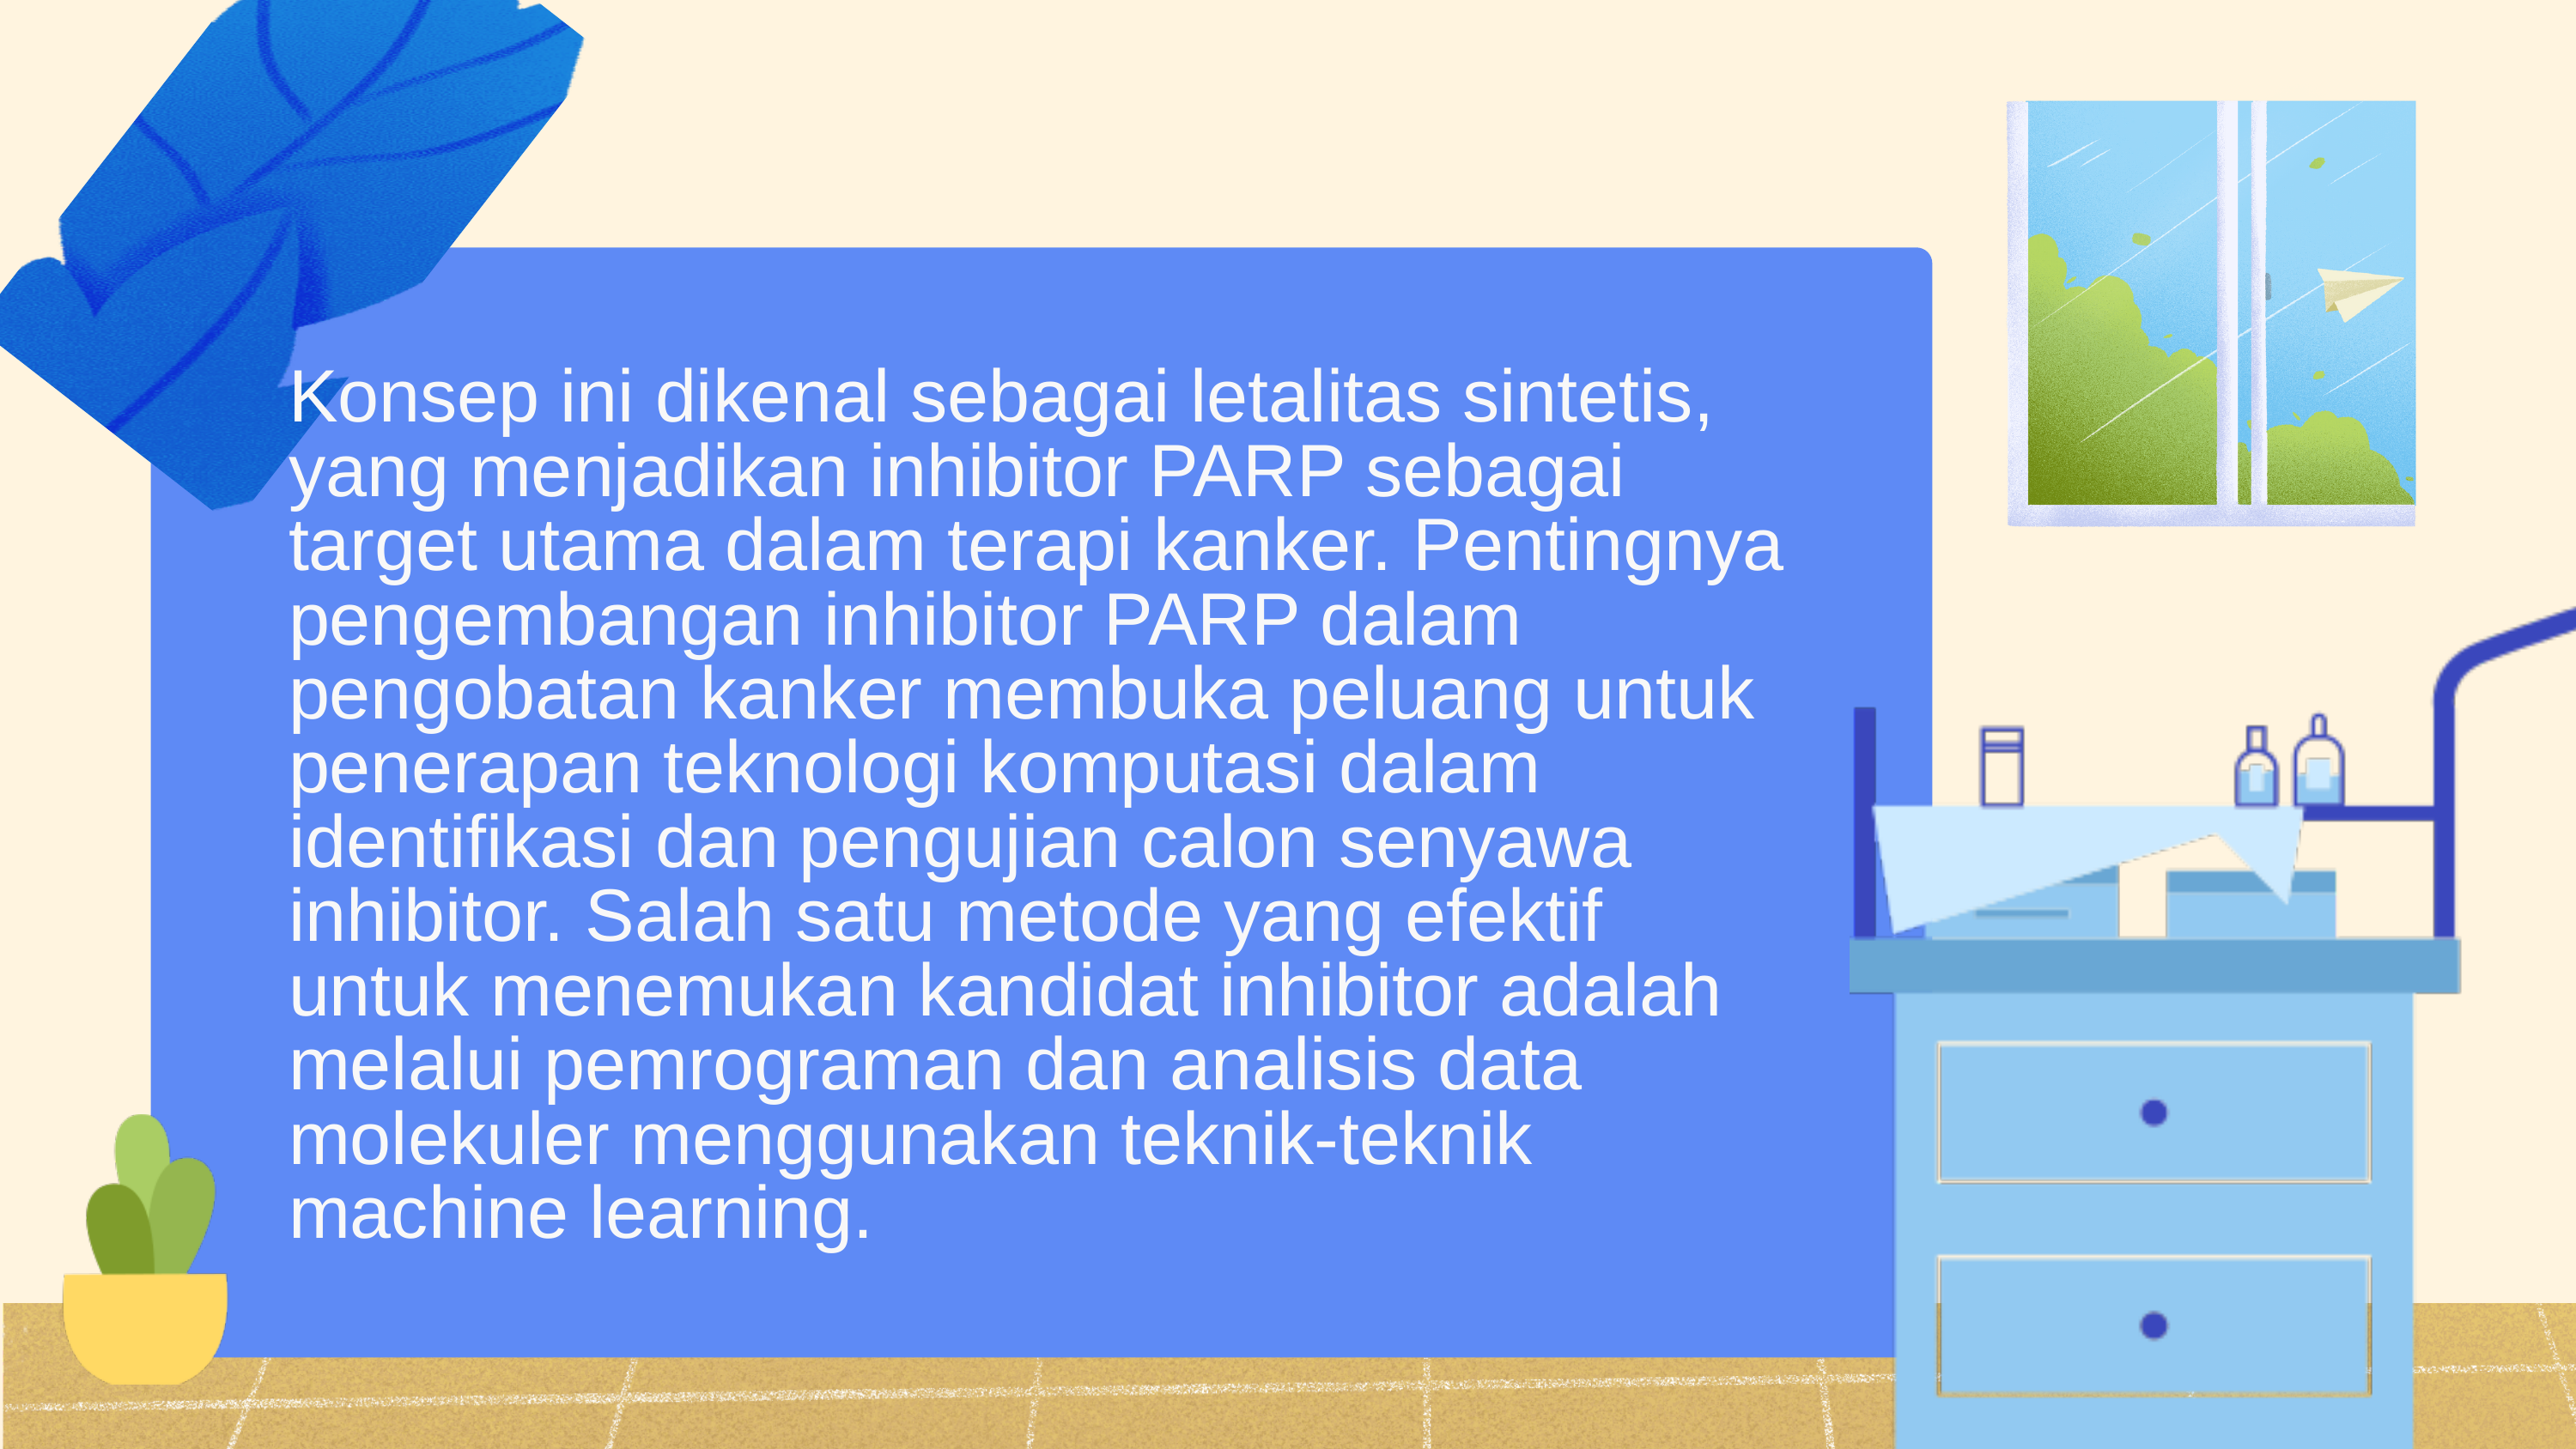

Konsep ini dikenal sebagai letalitas sintetis, yang menjadikan inhibitor PARP sebagai target utama dalam terapi kanker. Pentingnya pengembangan inhibitor PARP dalam pengobatan kanker membuka peluang untuk penerapan teknologi komputasi dalam identifikasi dan pengujian calon senyawa inhibitor. Salah satu metode yang efektif untuk menemukan kandidat inhibitor adalah melalui pemrograman dan analisis data molekuler menggunakan teknik-teknik machine learning.